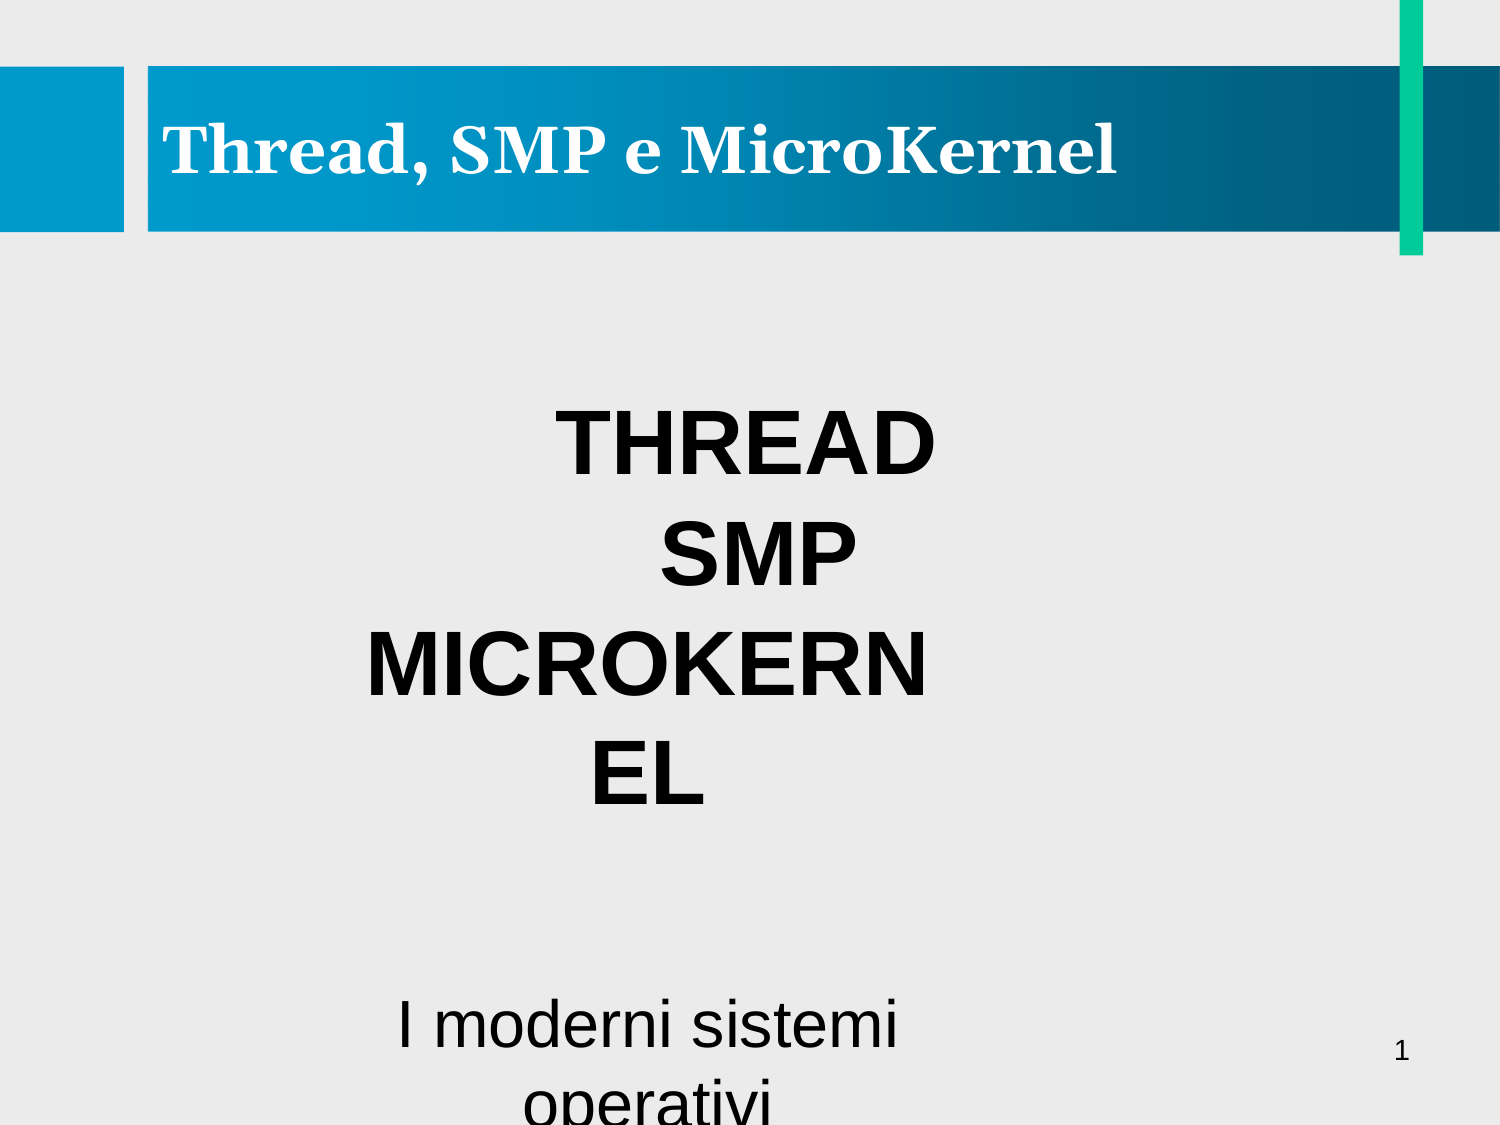

# Thread, SMP e MicroKernel

THREAD  SMP
MICROKERNEL

I moderni sistemi operativi
1